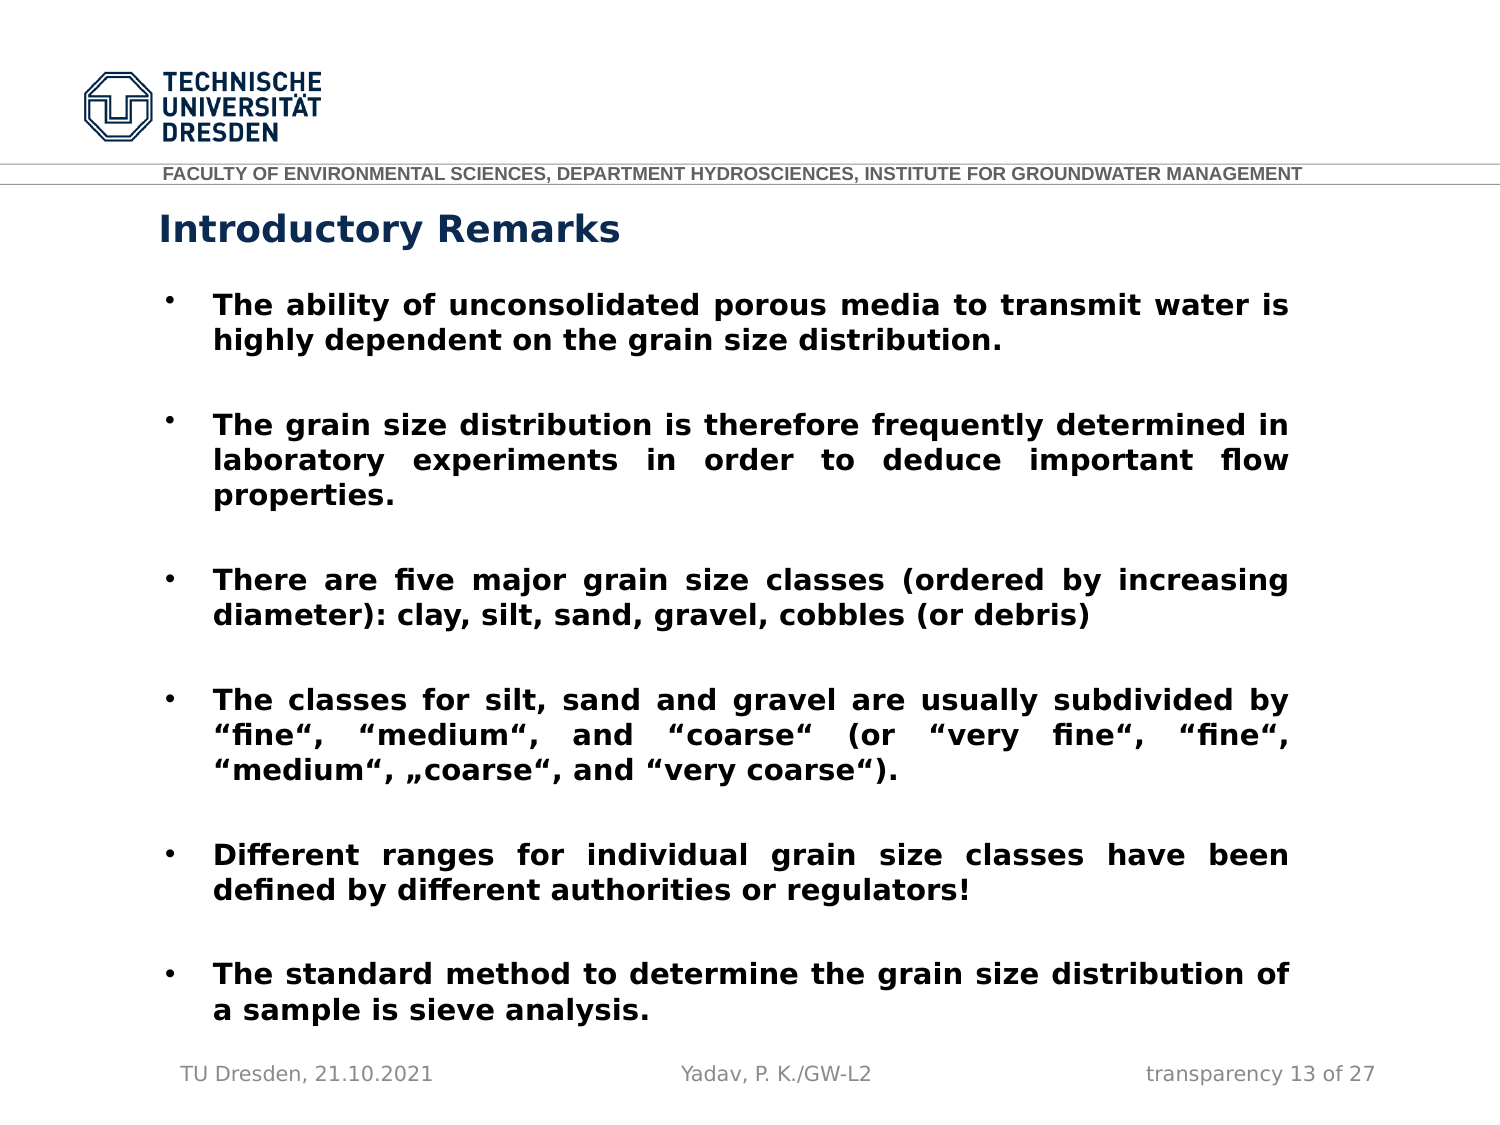

Introductory Remarks
The ability of unconsolidated porous media to transmit water is highly dependent on the grain size distribution.

The grain size distribution is therefore frequently determined in laboratory experiments in order to deduce important flow properties.

There are five major grain size classes (ordered by increasing diameter): clay, silt, sand, gravel, cobbles (or debris)

The classes for silt, sand and gravel are usually subdivided by “fine“, “medium“, and “coarse“ (or “very fine“, “fine“, “medium“, „coarse“, and “very coarse“).

Different ranges for individual grain size classes have been defined by different authorities or regulators!

The standard method to determine the grain size distribution of a sample is sieve analysis.